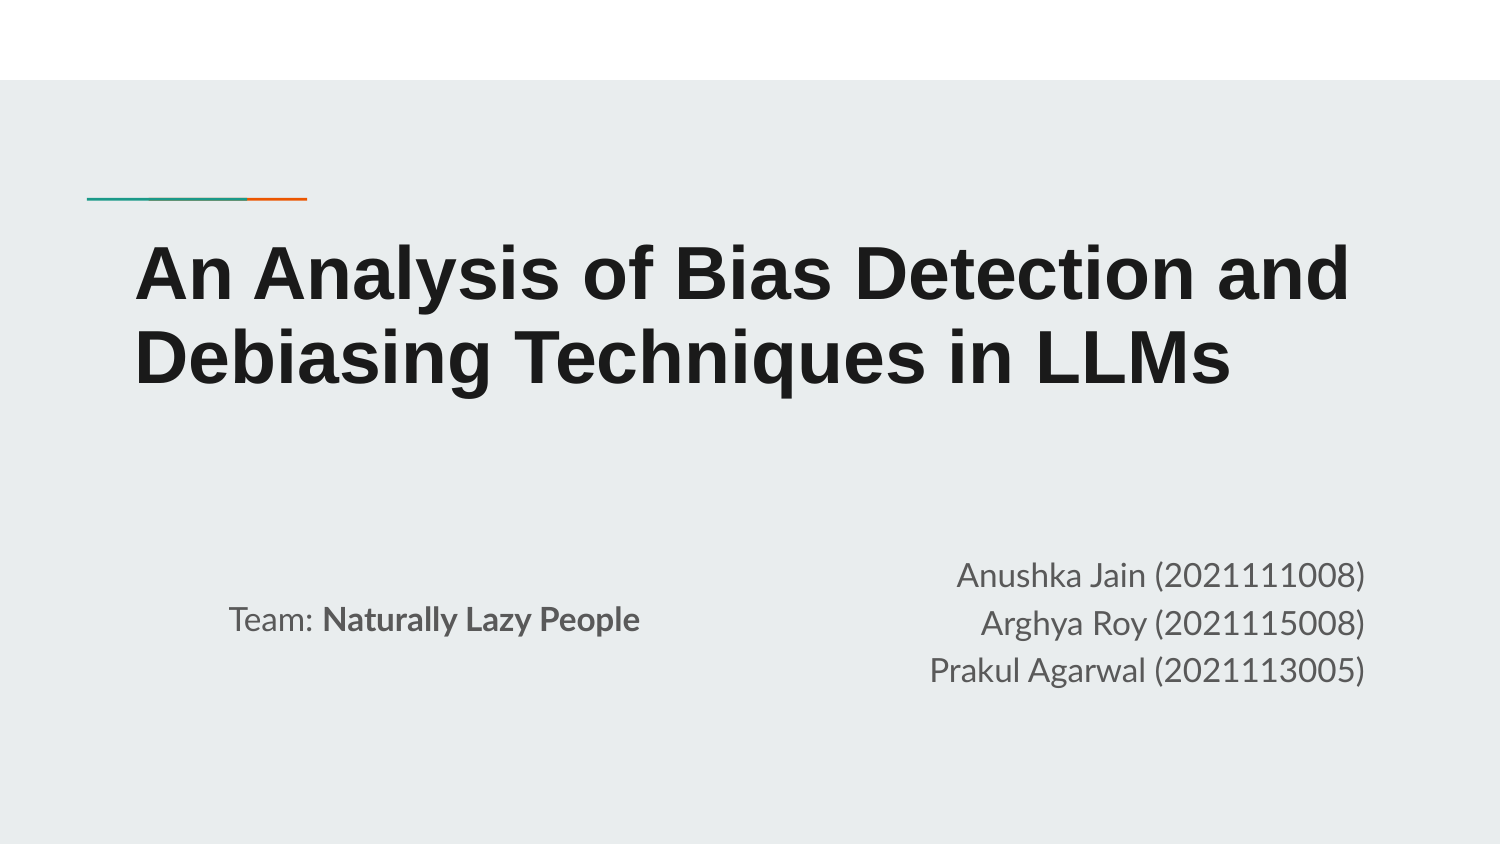

# An Analysis of Bias Detection and Debiasing Techniques in LLMs
Team: Naturally Lazy People
Anushka Jain (2021111008)
Arghya Roy (2021115008)
Prakul Agarwal (2021113005)